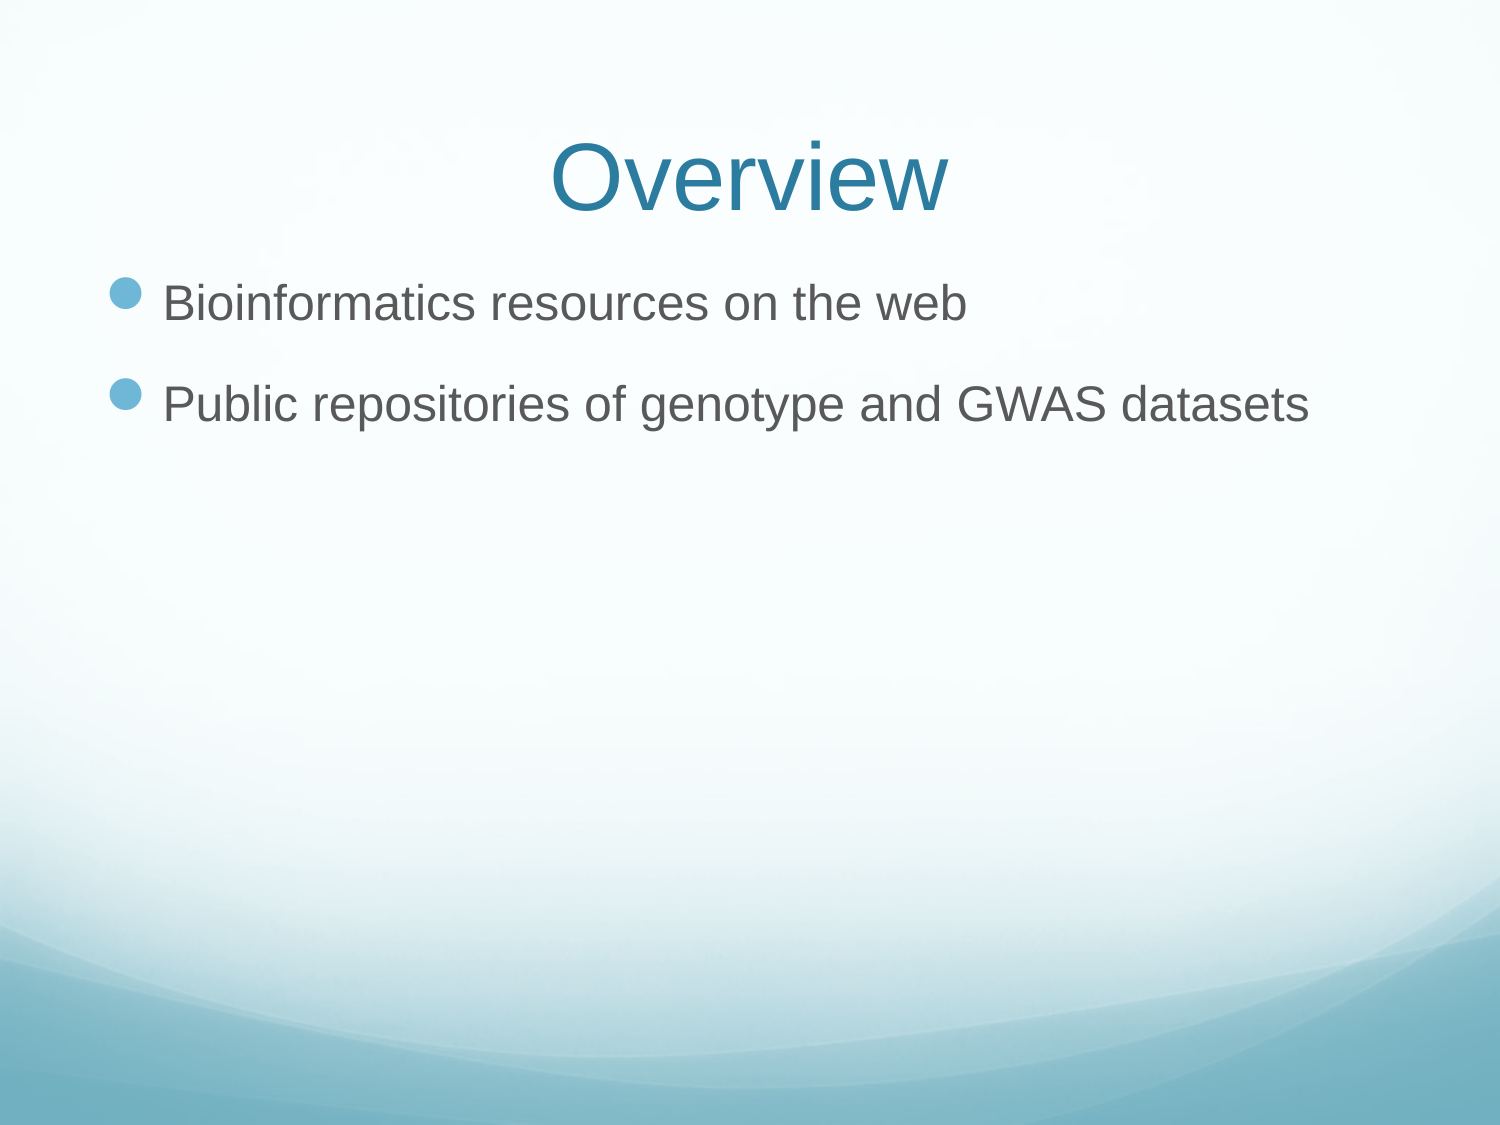

# Overview
Bioinformatics resources on the web
Public repositories of genotype and GWAS datasets